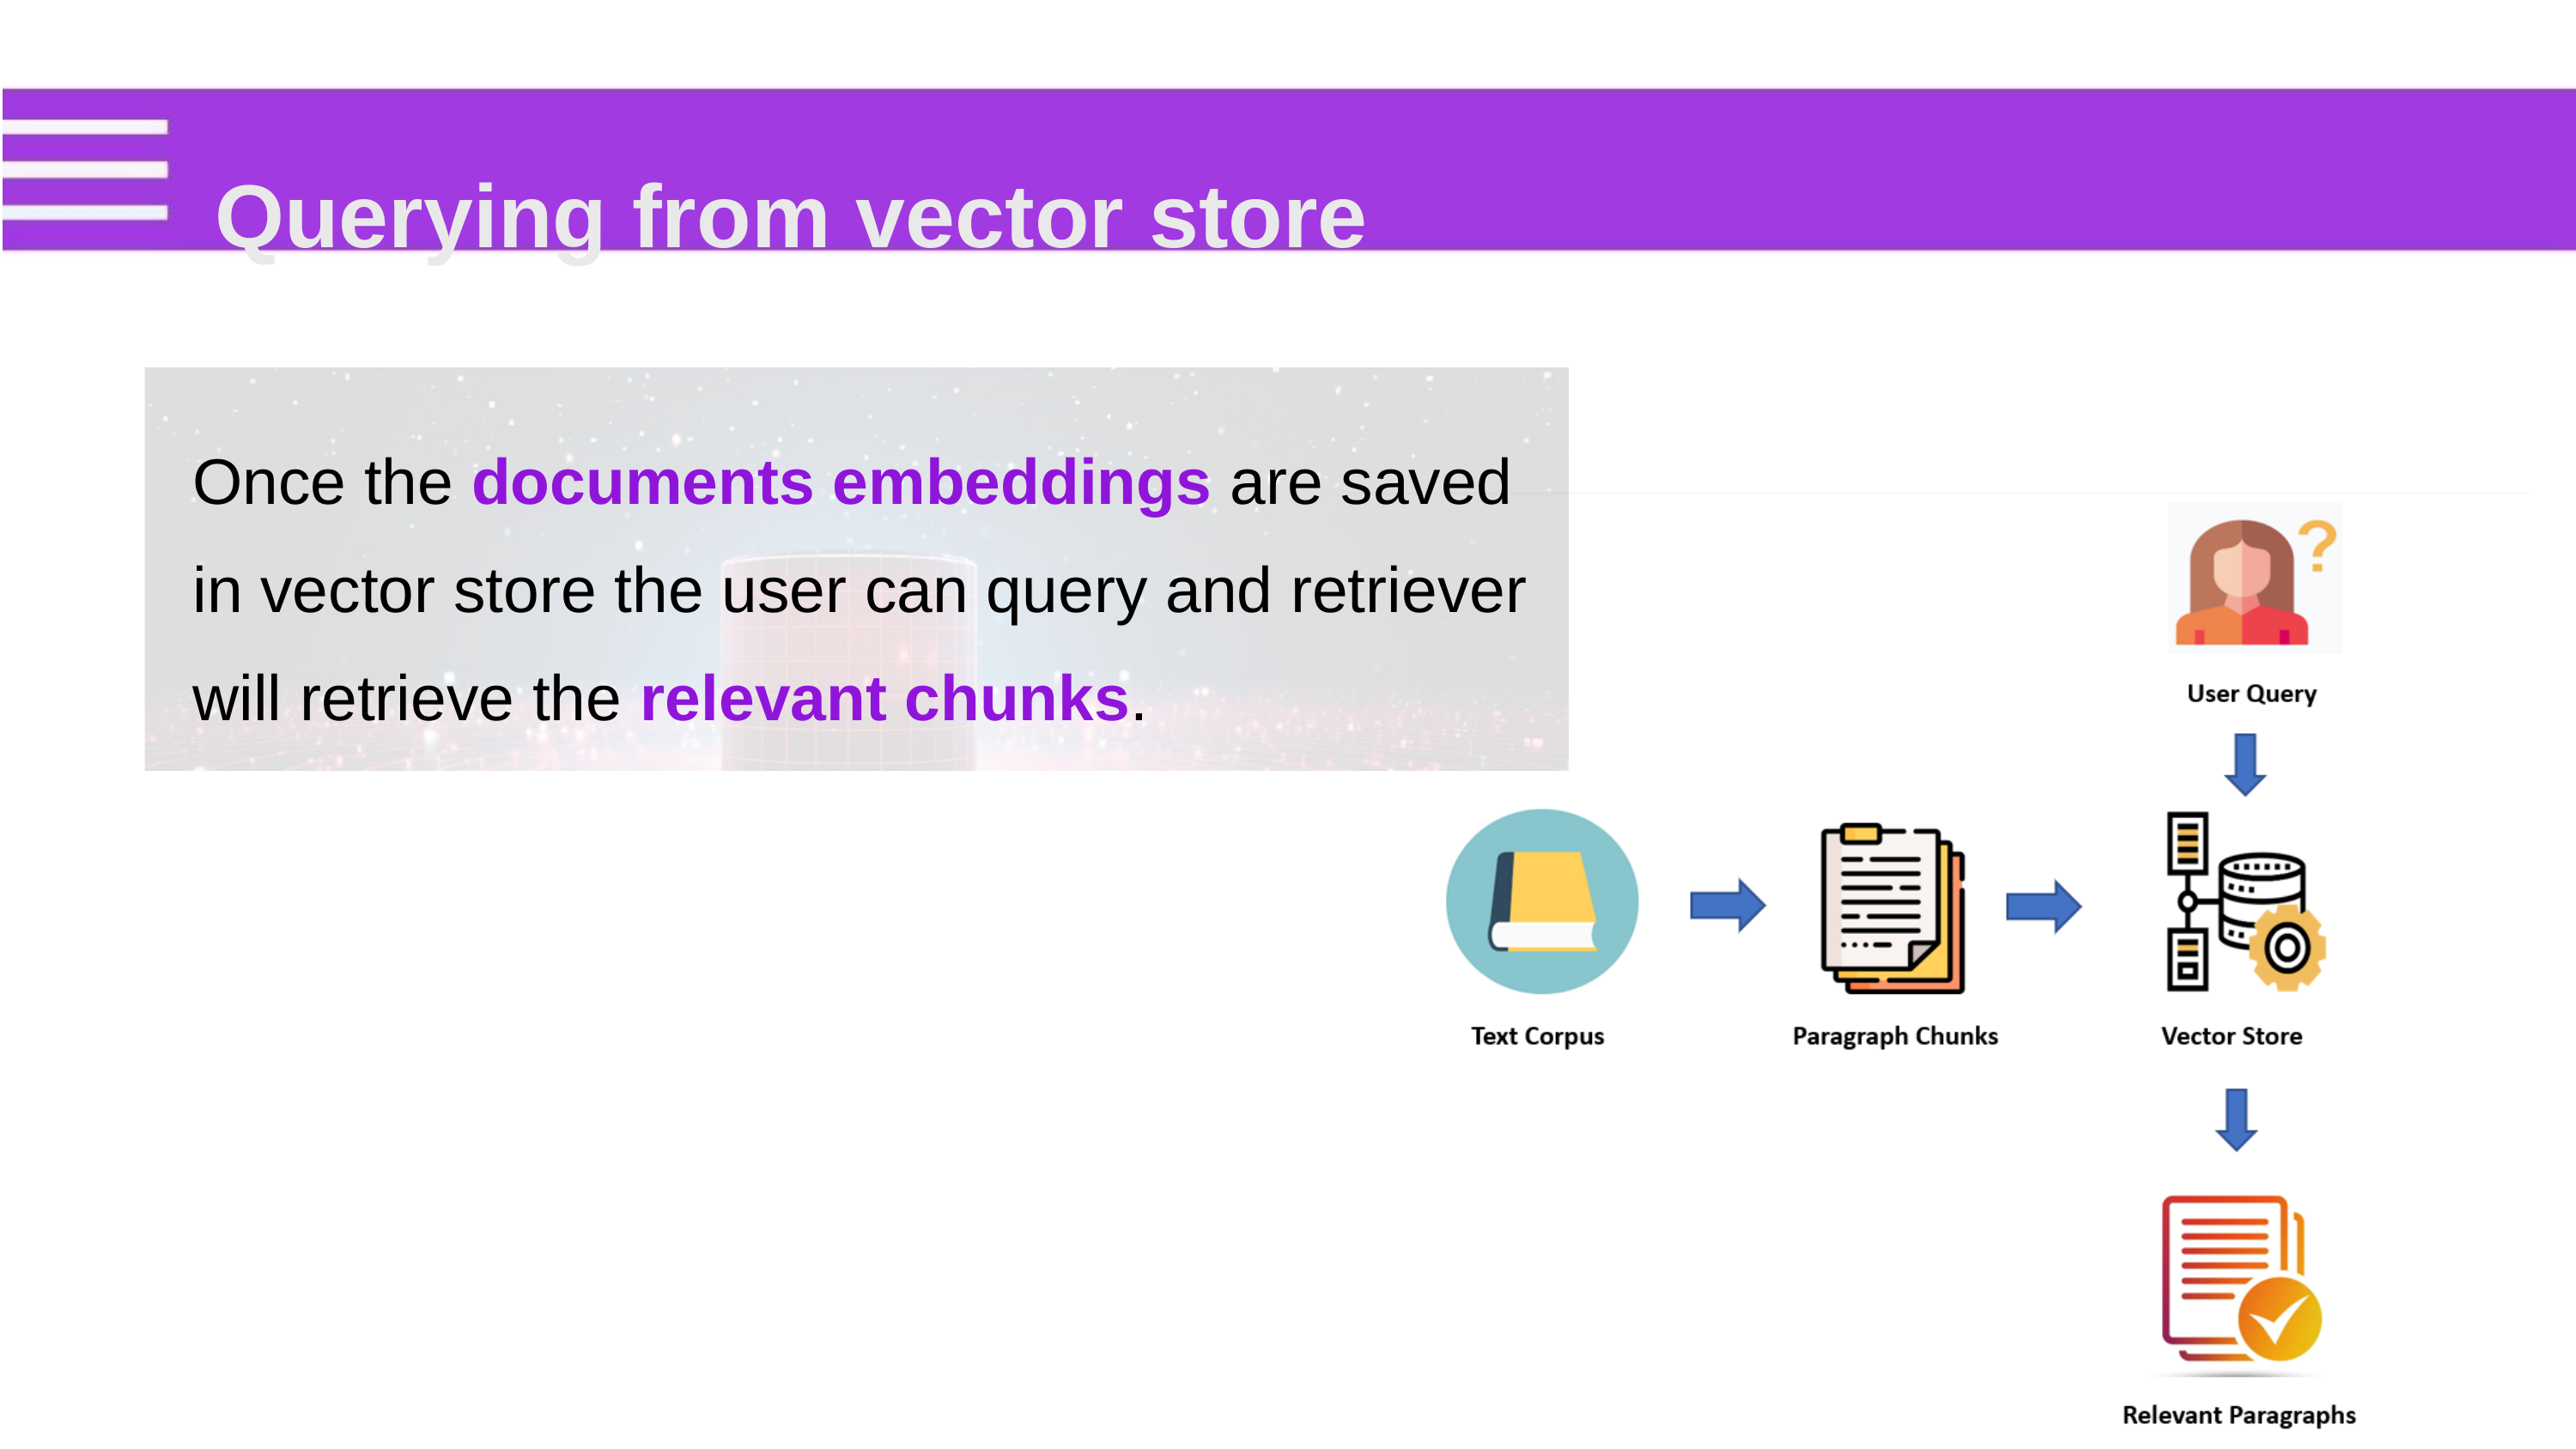

Querying from vector store

Once the documents embeddings are saved in vector store the user can query and retriever will retrieve the relevant chunks.